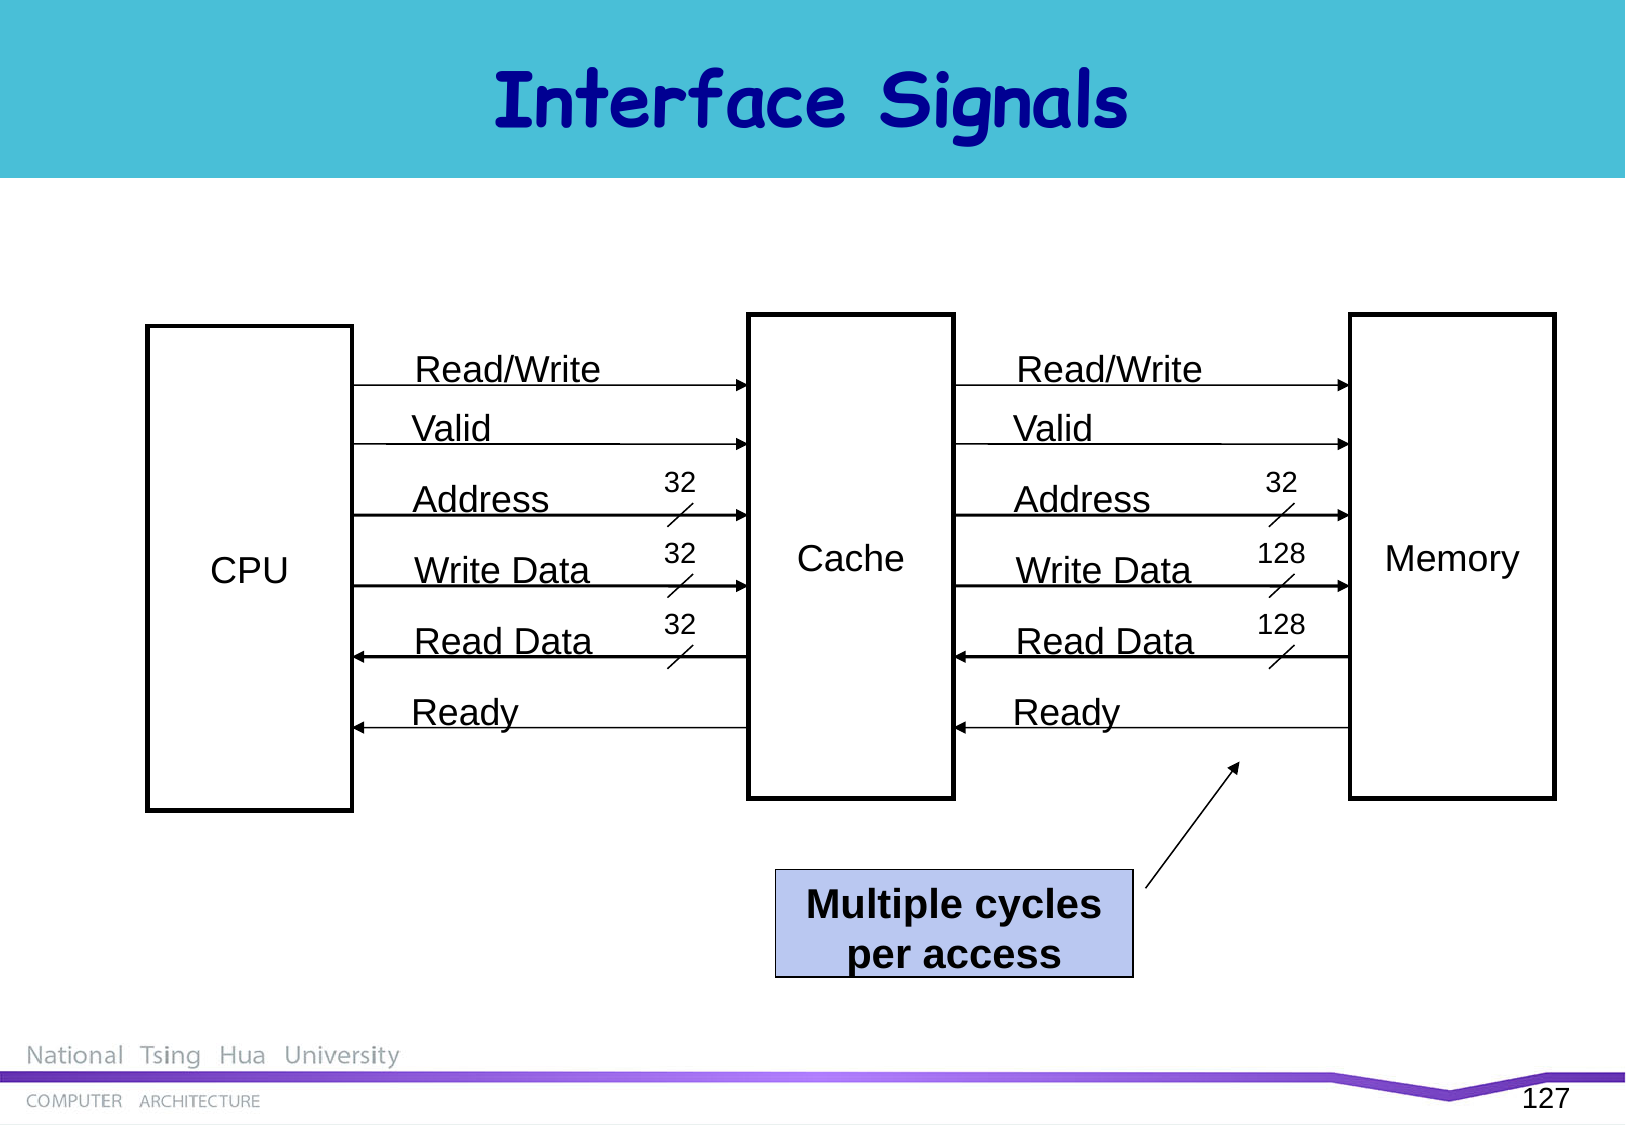

# Interface Signals
Cache
Memory
CPU
Read/Write
Read/Write

Valid
Valid

32
32
Address
Address

32
128
Write Data
Write Data

32
128
Read Data
Read Data

Ready
Ready

Multiple cycles per access
127